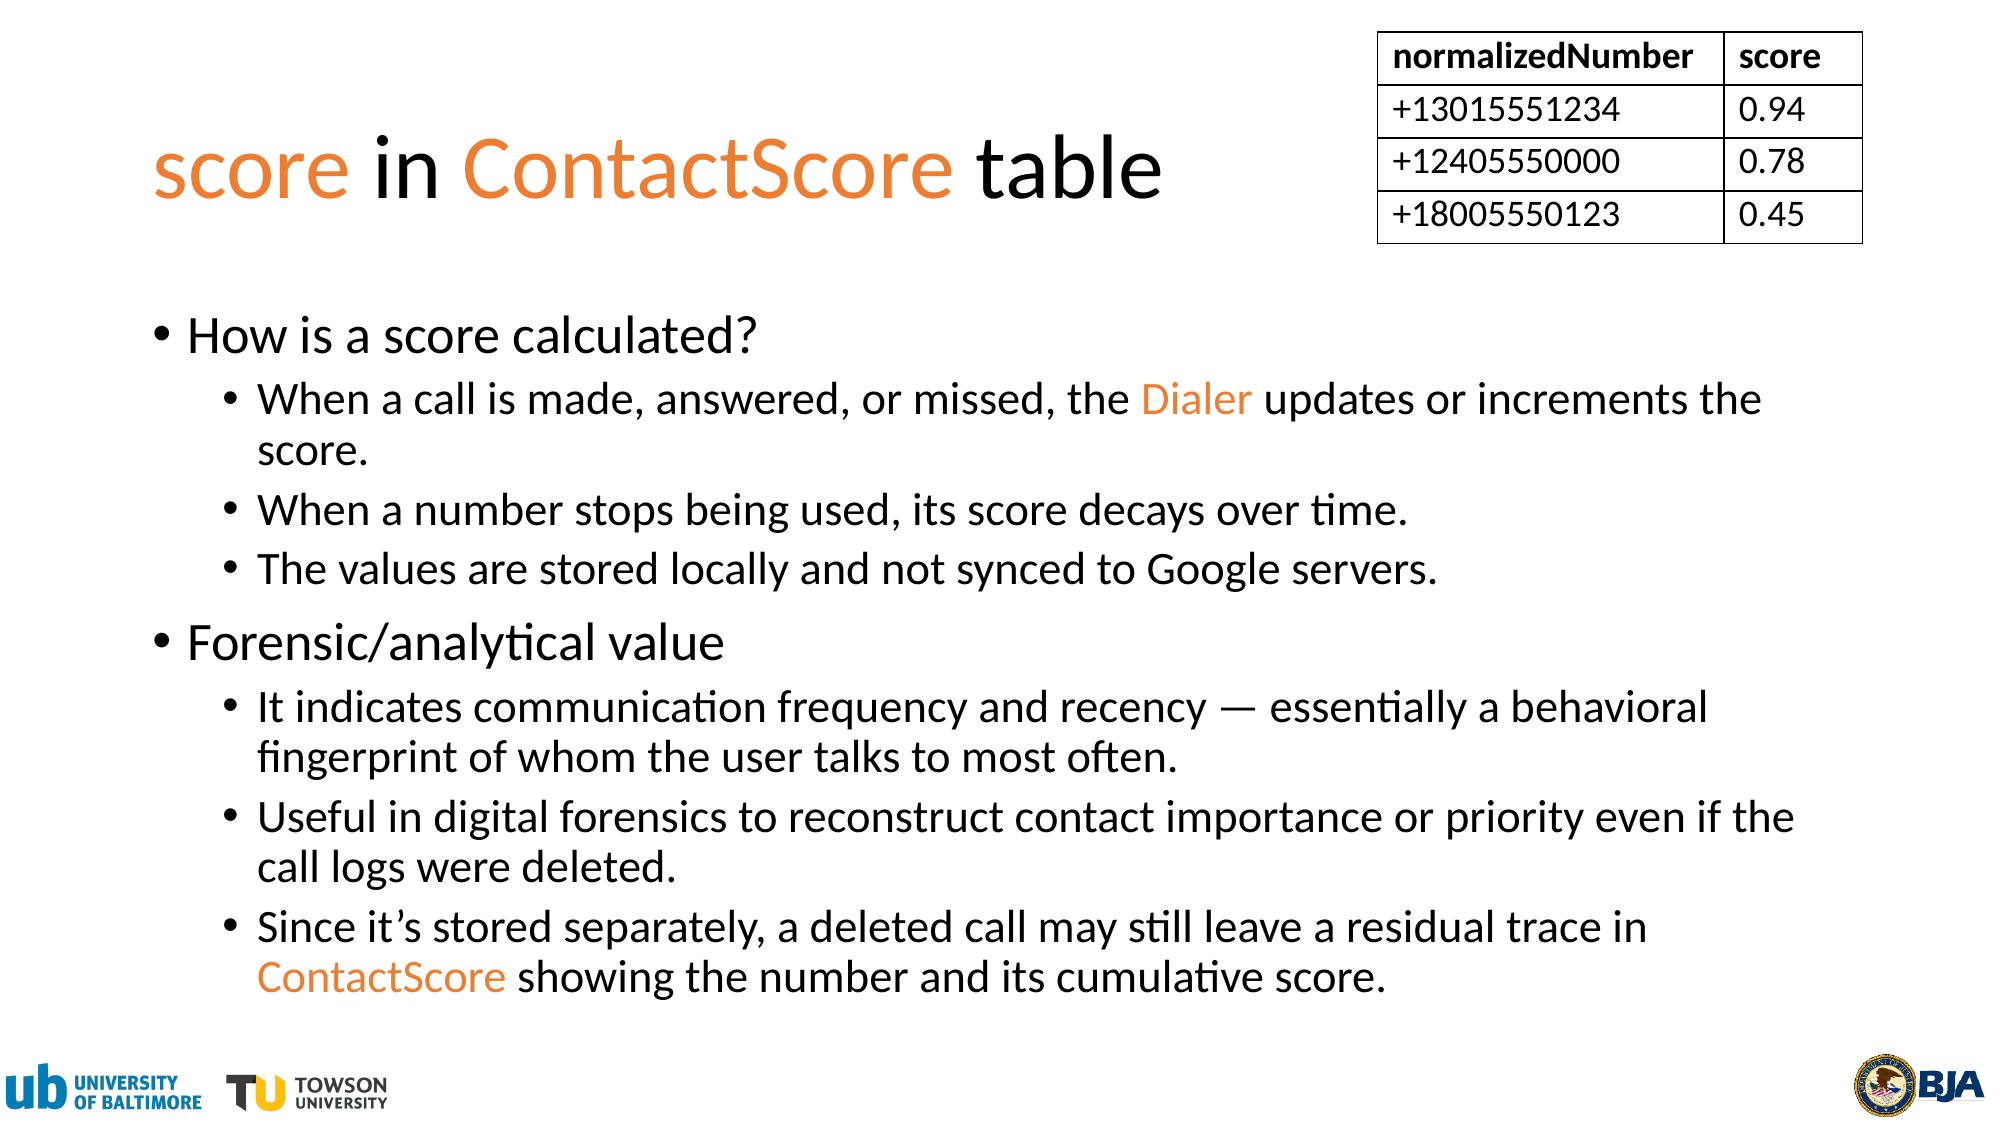

| normalizedNumber | score |
| --- | --- |
| +13015551234 | 0.94 |
| +12405550000 | 0.78 |
| +18005550123 | 0.45 |
# score in ContactScore table
How is a score calculated?
When a call is made, answered, or missed, the Dialer updates or increments the score.
When a number stops being used, its score decays over time.
The values are stored locally and not synced to Google servers.
Forensic/analytical value
It indicates communication frequency and recency — essentially a behavioral fingerprint of whom the user talks to most often.
Useful in digital forensics to reconstruct contact importance or priority even if the call logs were deleted.
Since it’s stored separately, a deleted call may still leave a residual trace in ContactScore showing the number and its cumulative score.